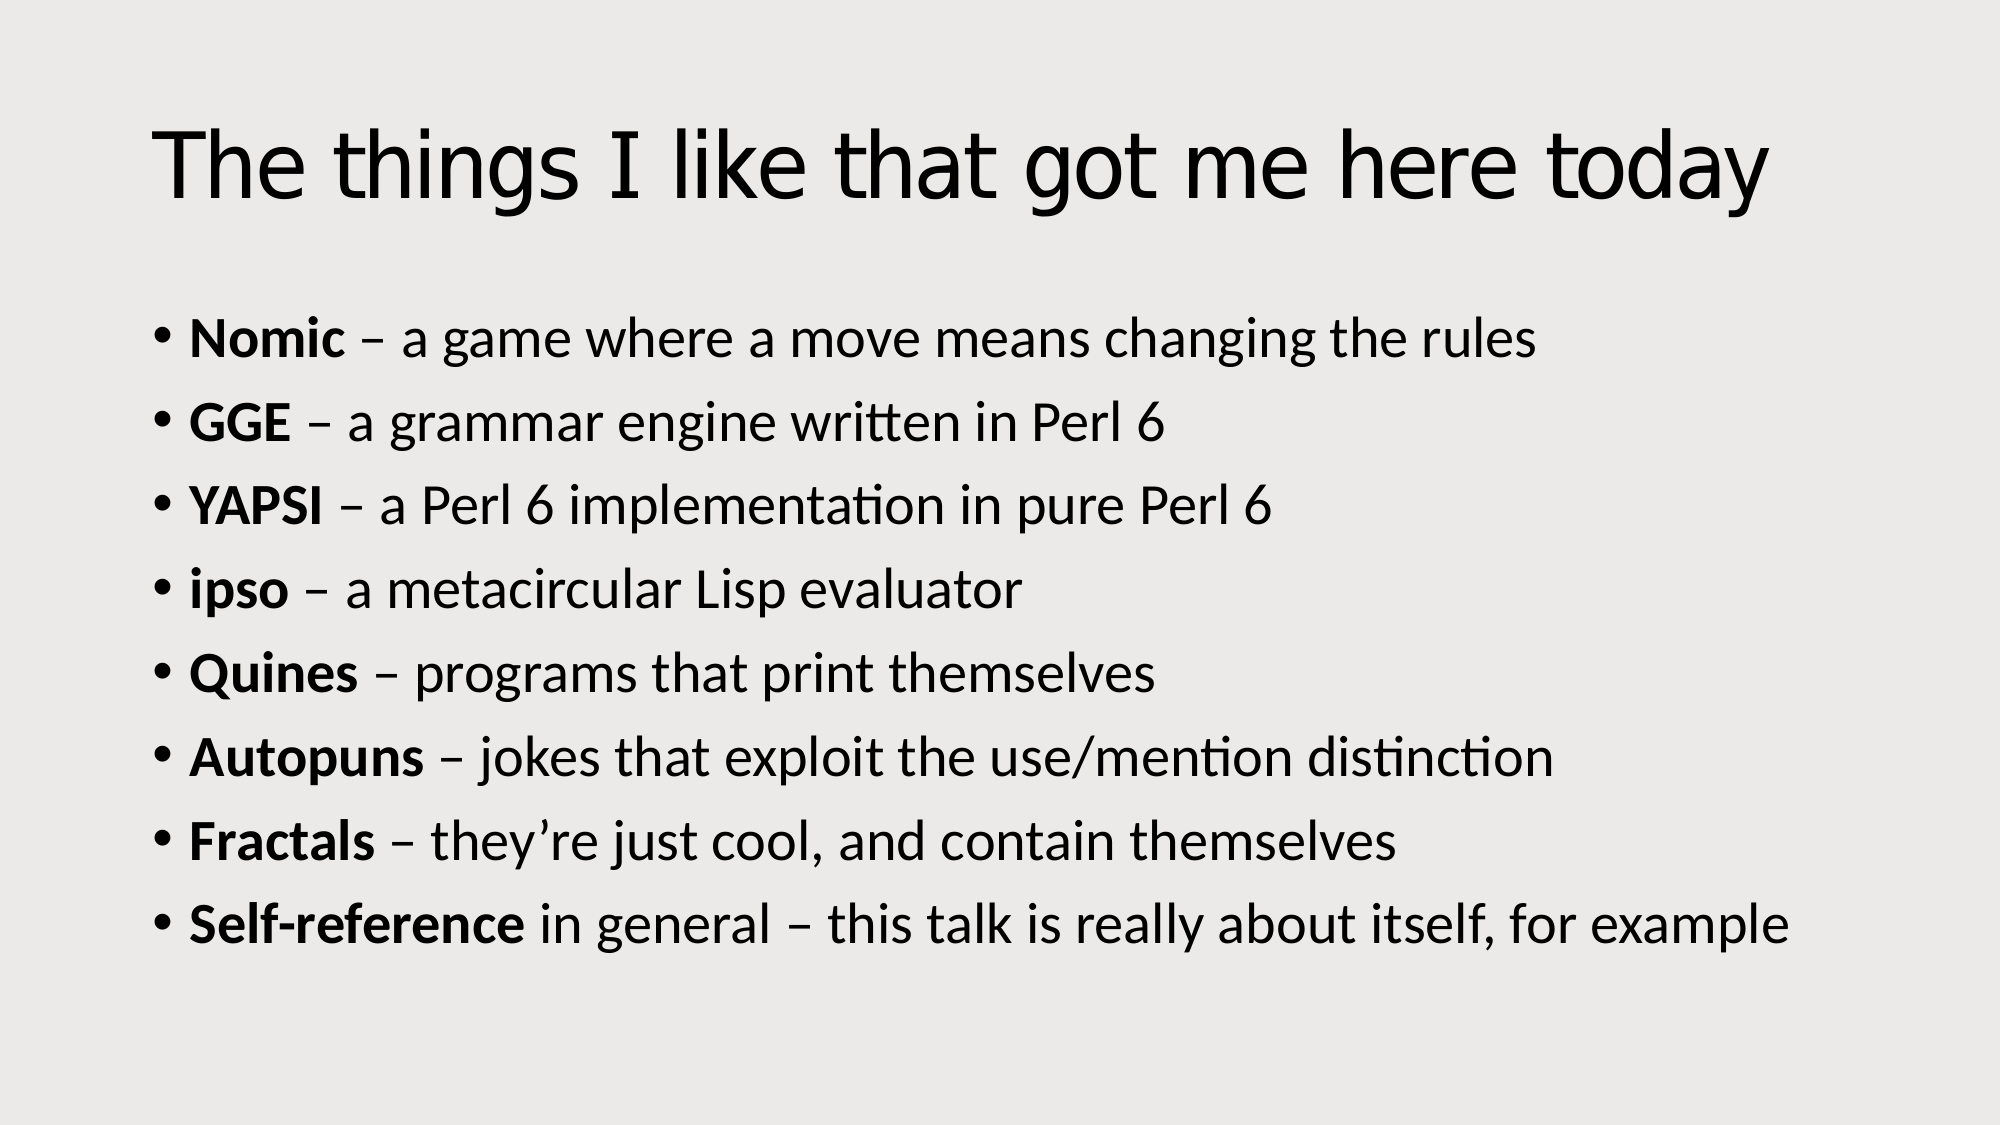

# The things I like that got me here today
Nomic – a game where a move means changing the rules
GGE – a grammar engine written in Perl 6
YAPSI – a Perl 6 implementation in pure Perl 6
ipso – a metacircular Lisp evaluator
Quines – programs that print themselves
Autopuns – jokes that exploit the use/mention distinction
Fractals – they’re just cool, and contain themselves
Self-reference in general – this talk is really about itself, for example